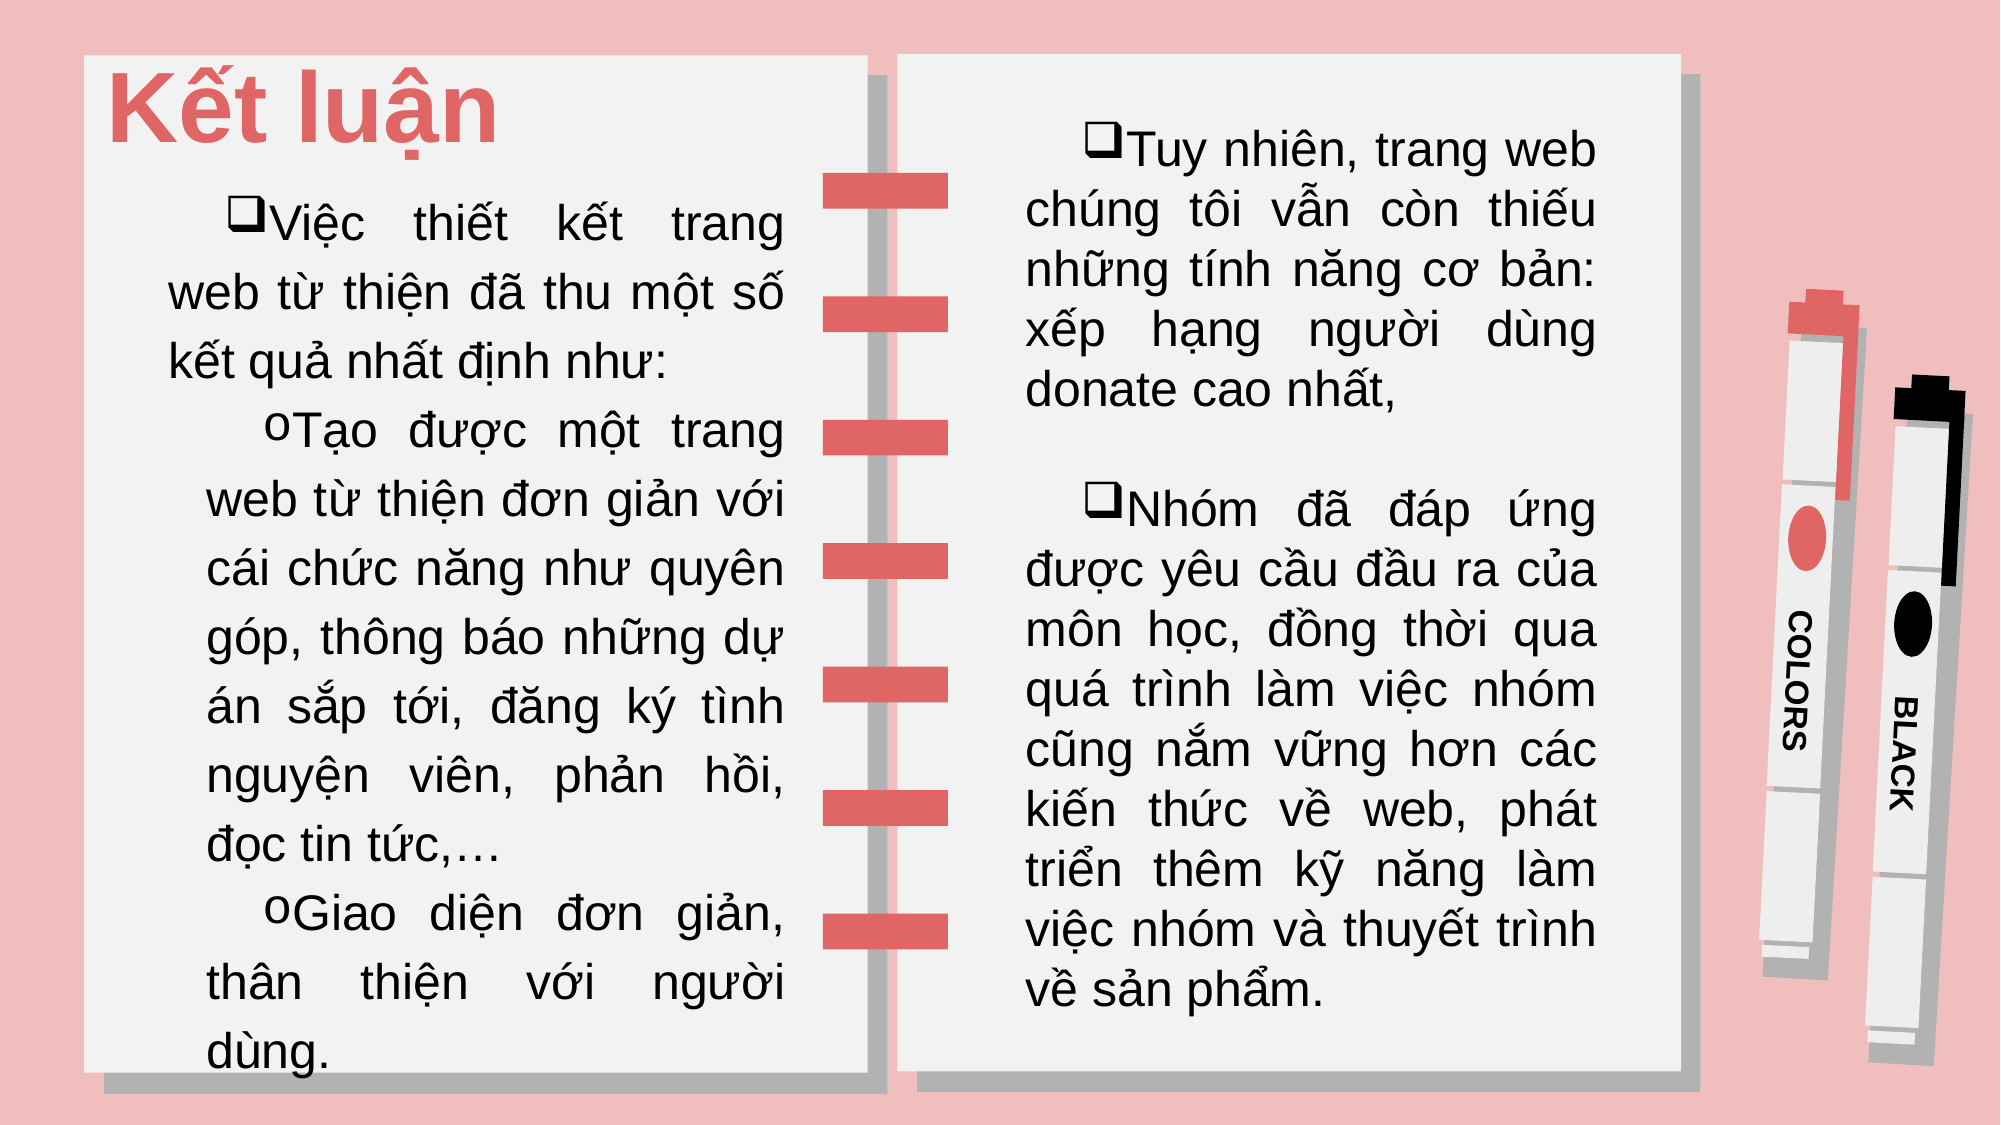

# Kết luận
Tuy nhiên, trang web chúng tôi vẫn còn thiếu những tính năng cơ bản: xếp hạng người dùng donate cao nhất,

Nhóm đã đáp ứng được yêu cầu đầu ra của môn học, đồng thời qua quá trình làm việc nhóm cũng nắm vững hơn các kiến thức về web, phát triển thêm kỹ năng làm việc nhóm và thuyết trình về sản phẩm.
Việc thiết kết trang web từ thiện đã thu một số kết quả nhất định như:
Tạo được một trang web từ thiện đơn giản với cái chức năng như quyên góp, thông báo những dự án sắp tới, đăng ký tình nguyện viên, phản hồi, đọc tin tức,…
Giao diện đơn giản, thân thiện với người dùng.